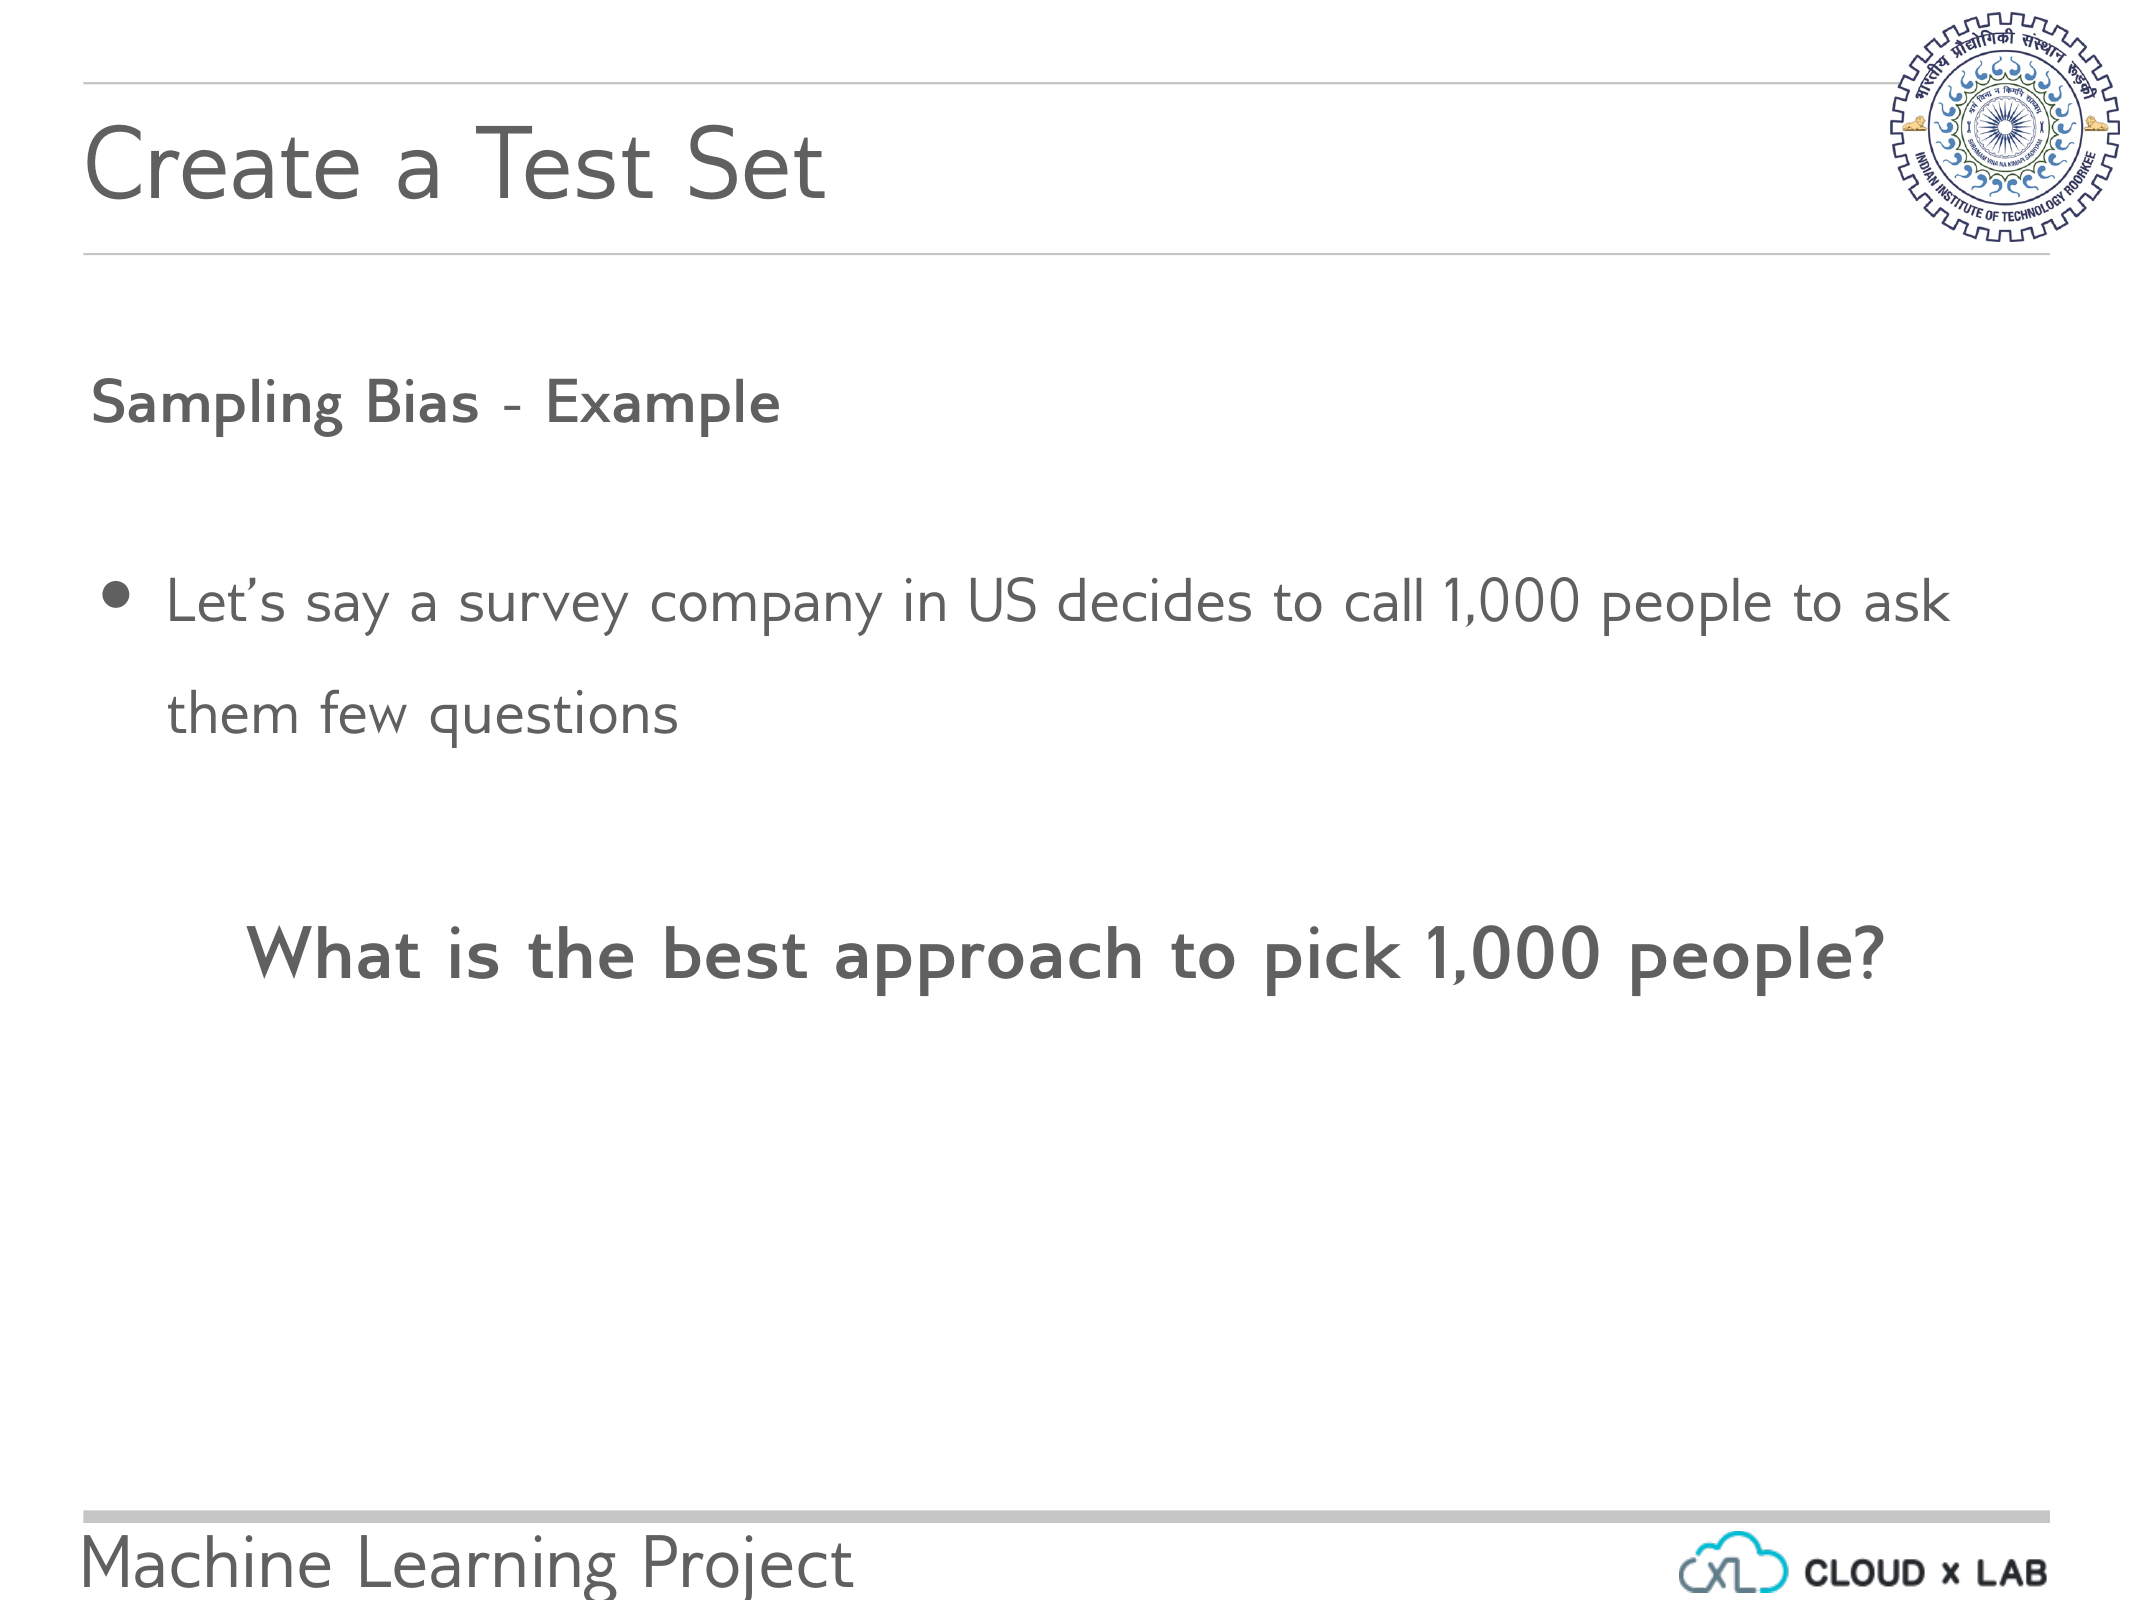

Create a Test Set
Sampling Bias - Example

Let’s say a survey company in US decides to call 1,000 people to ask them few questions

What is the best approach to pick 1,000 people?